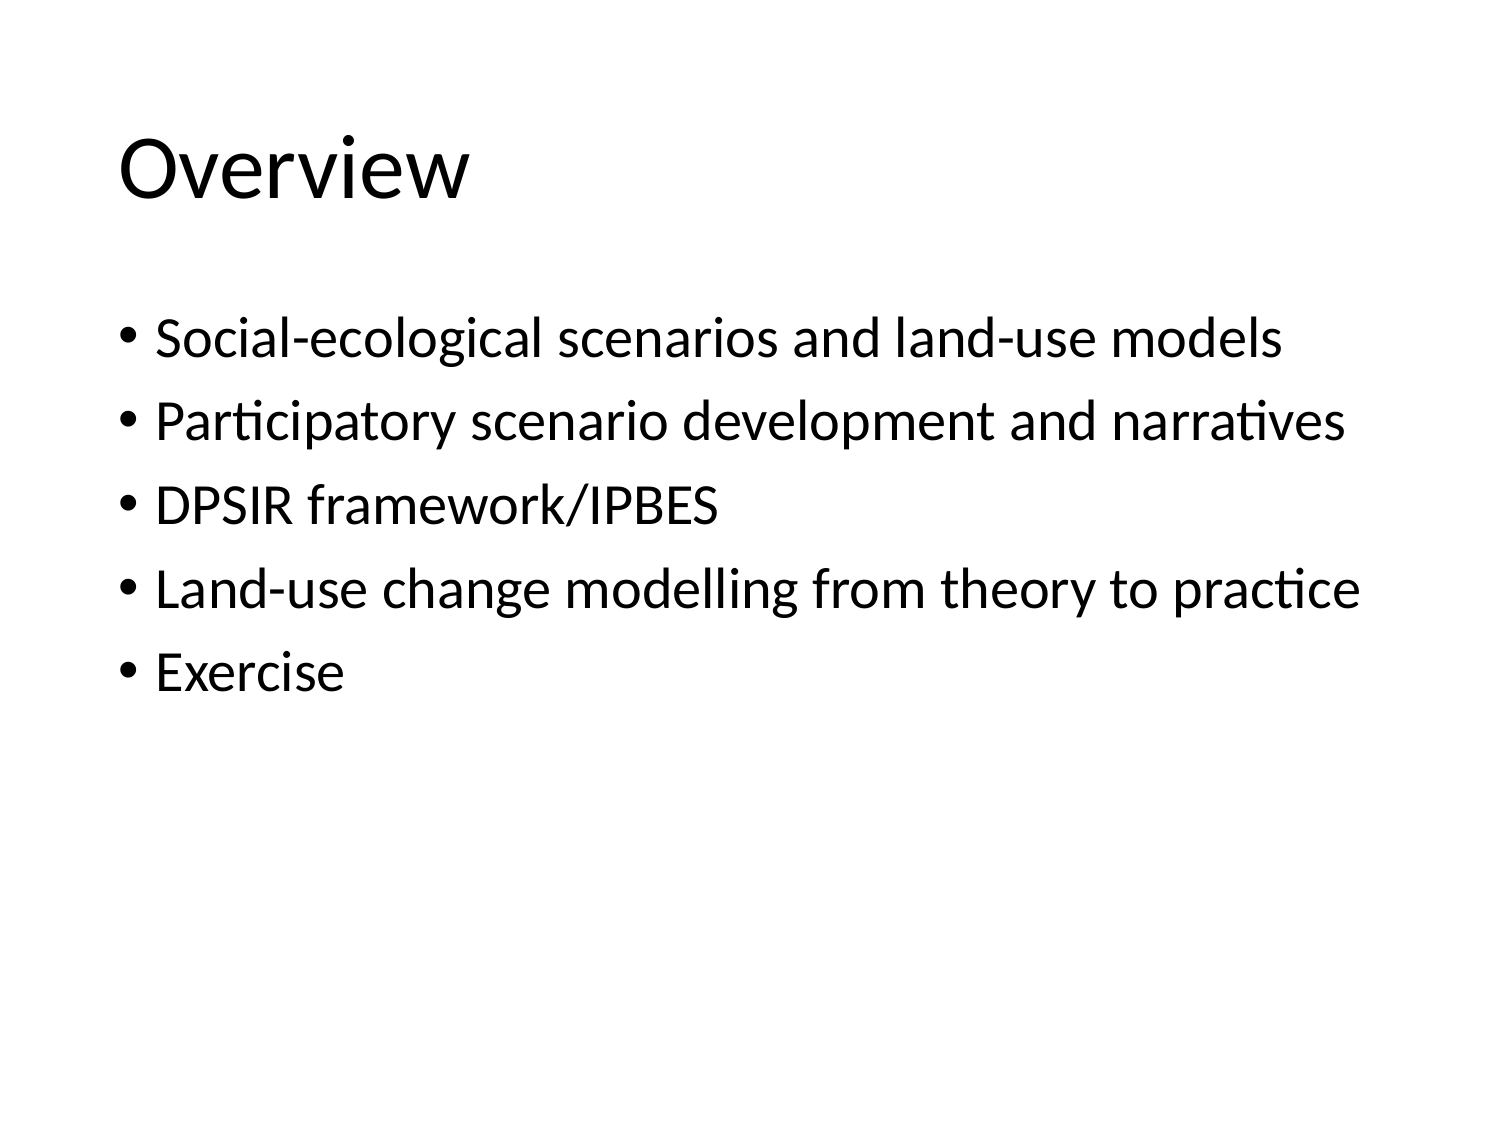

# Overview
Social-ecological scenarios and land-use models
Participatory scenario development and narratives
DPSIR framework/IPBES
Land-use change modelling from theory to practice
Exercise